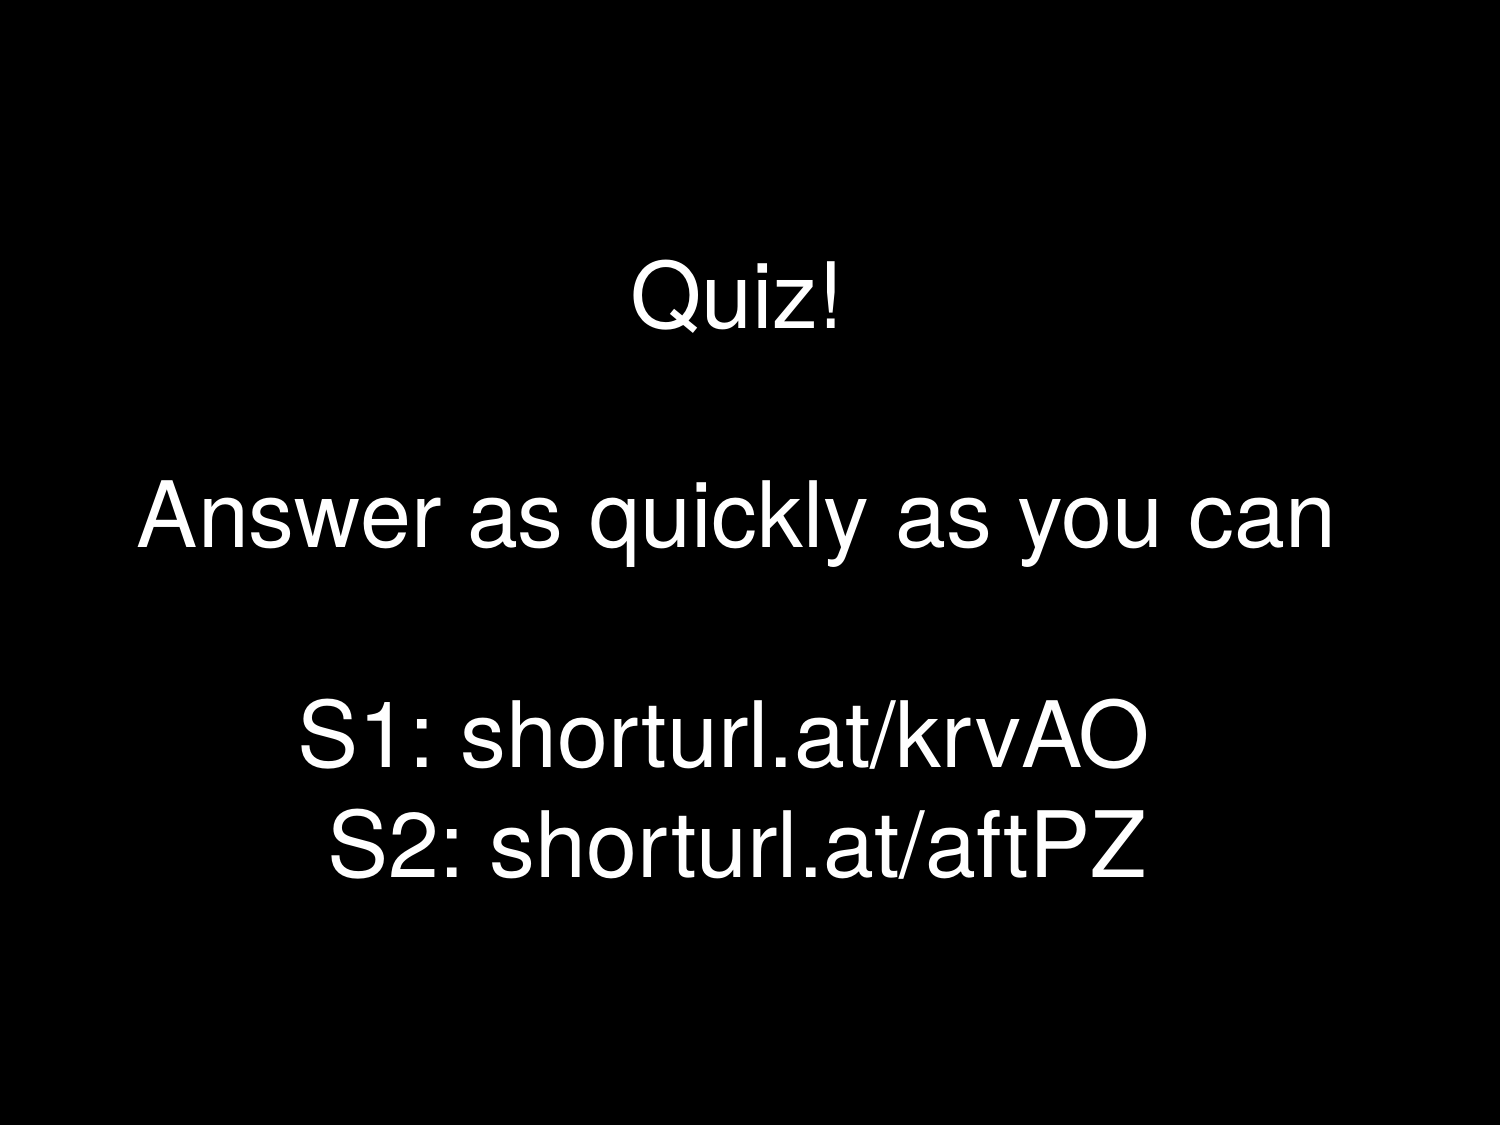

# Quiz! Answer as quickly as you can S1: shorturl.at/krvAO S2: shorturl.at/aftPZ